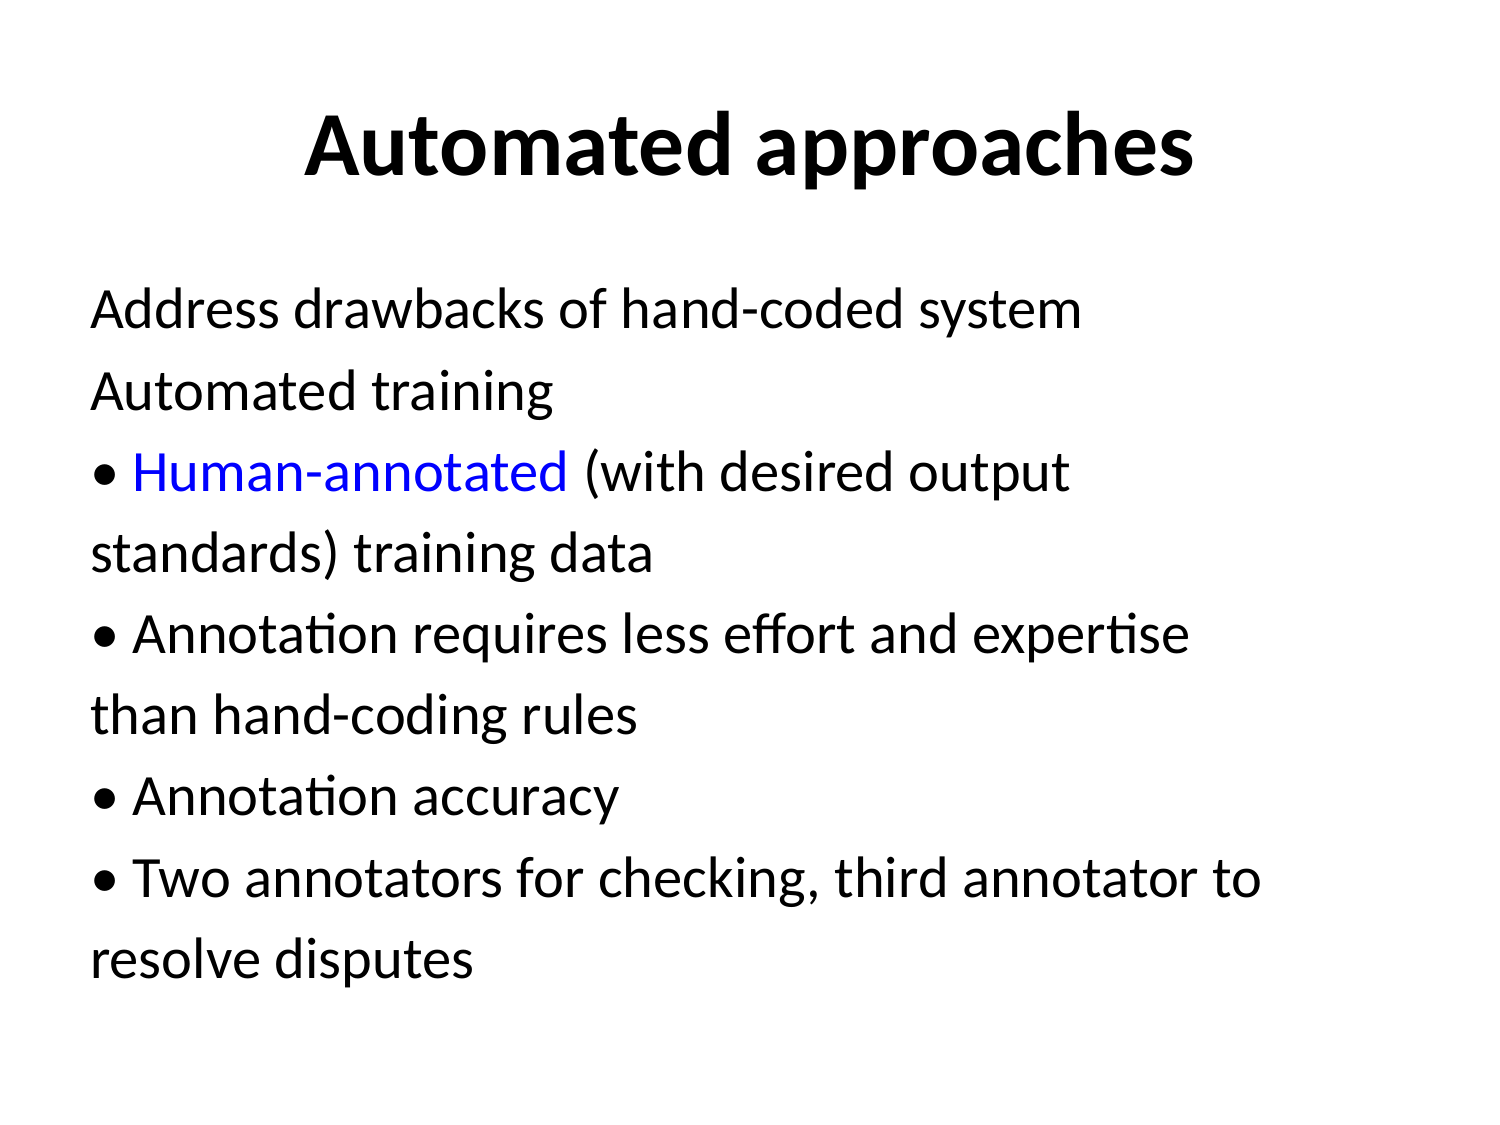

# Automated approaches
Address drawbacks of hand-coded system
Automated training
• Human-annotated (with desired output
standards) training data
• Annotation requires less effort and expertise
than hand-coding rules
• Annotation accuracy
• Two annotators for checking, third annotator to
resolve disputes